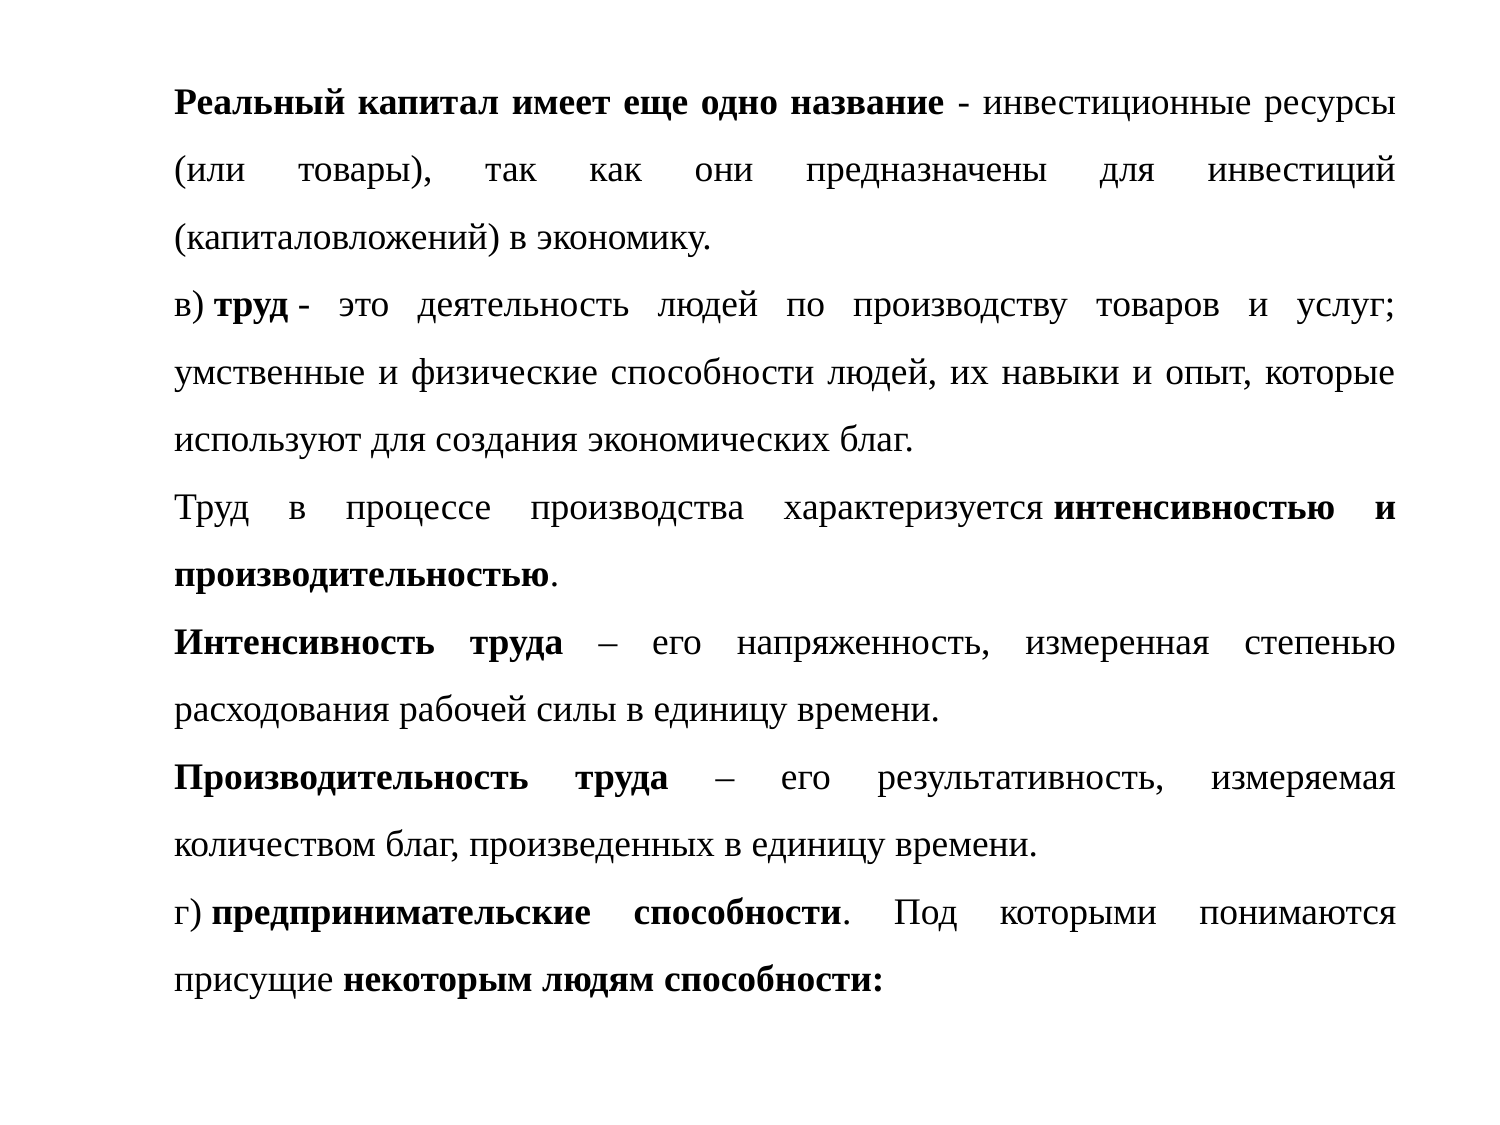

Реальный капитал имеет еще одно название - инвестиционные ресурсы (или товары), так как они предназначены для инвестиций (капиталовложений) в экономику.
в) труд - это деятельность людей по производству товаров и услуг; умственные и физические способности людей, их навыки и опыт, которые используют для создания экономических благ.
Труд в процессе производства характеризуется интенсивностью и производительностью.
Интенсивность труда – его напряженность, измеренная степенью расходования рабочей силы в единицу времени.
Производительность труда – его результативность, измеряемая количеством благ, произведенных в единицу времени.
г) предпринимательские способности. Под которыми понимаются присущие некоторым людям способности: